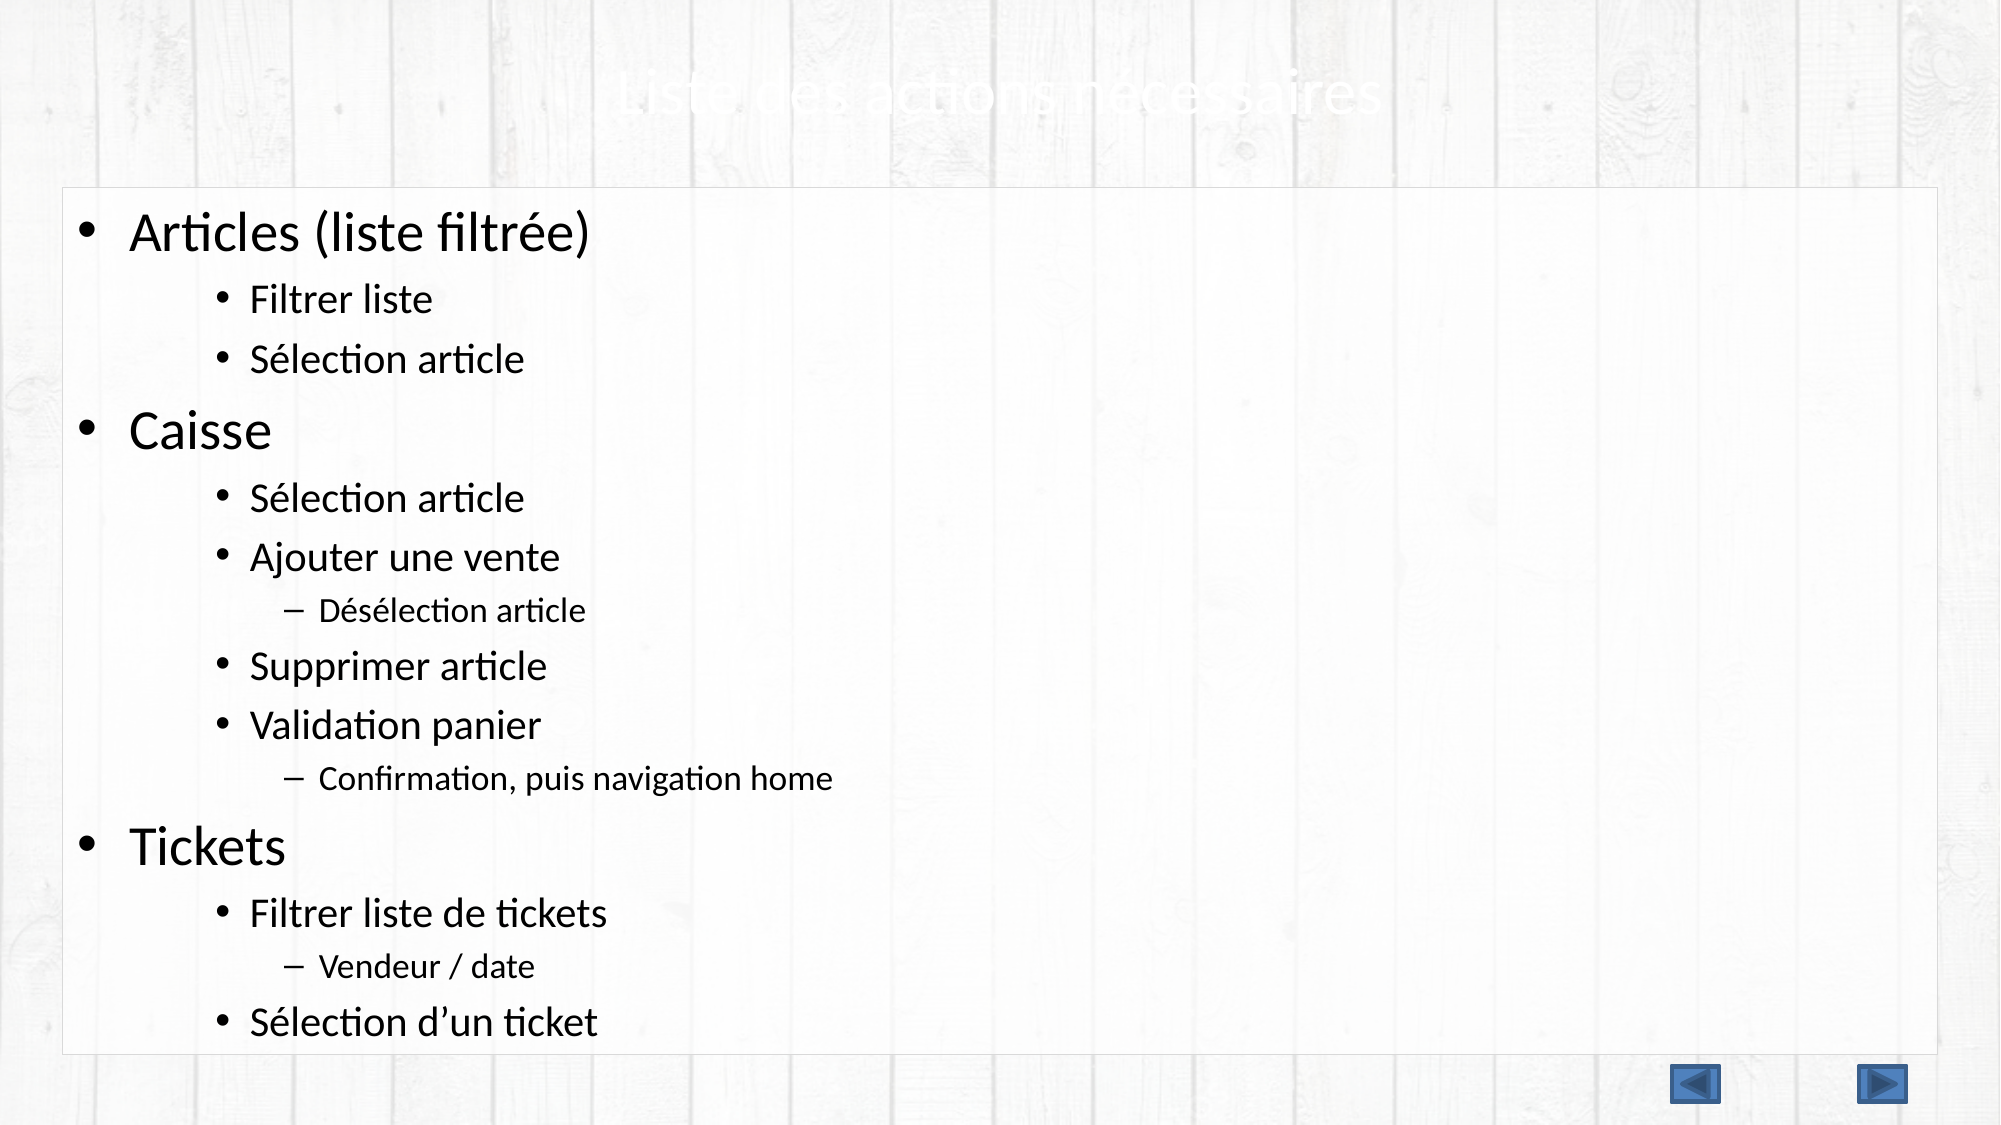

# Liste des actions nécessaires
Articles (liste filtrée)
Filtrer liste
Sélection article
Caisse
Sélection article
Ajouter une vente
Désélection article
Supprimer article
Validation panier
Confirmation, puis navigation home
Tickets
Filtrer liste de tickets
Vendeur / date
Sélection d’un ticket